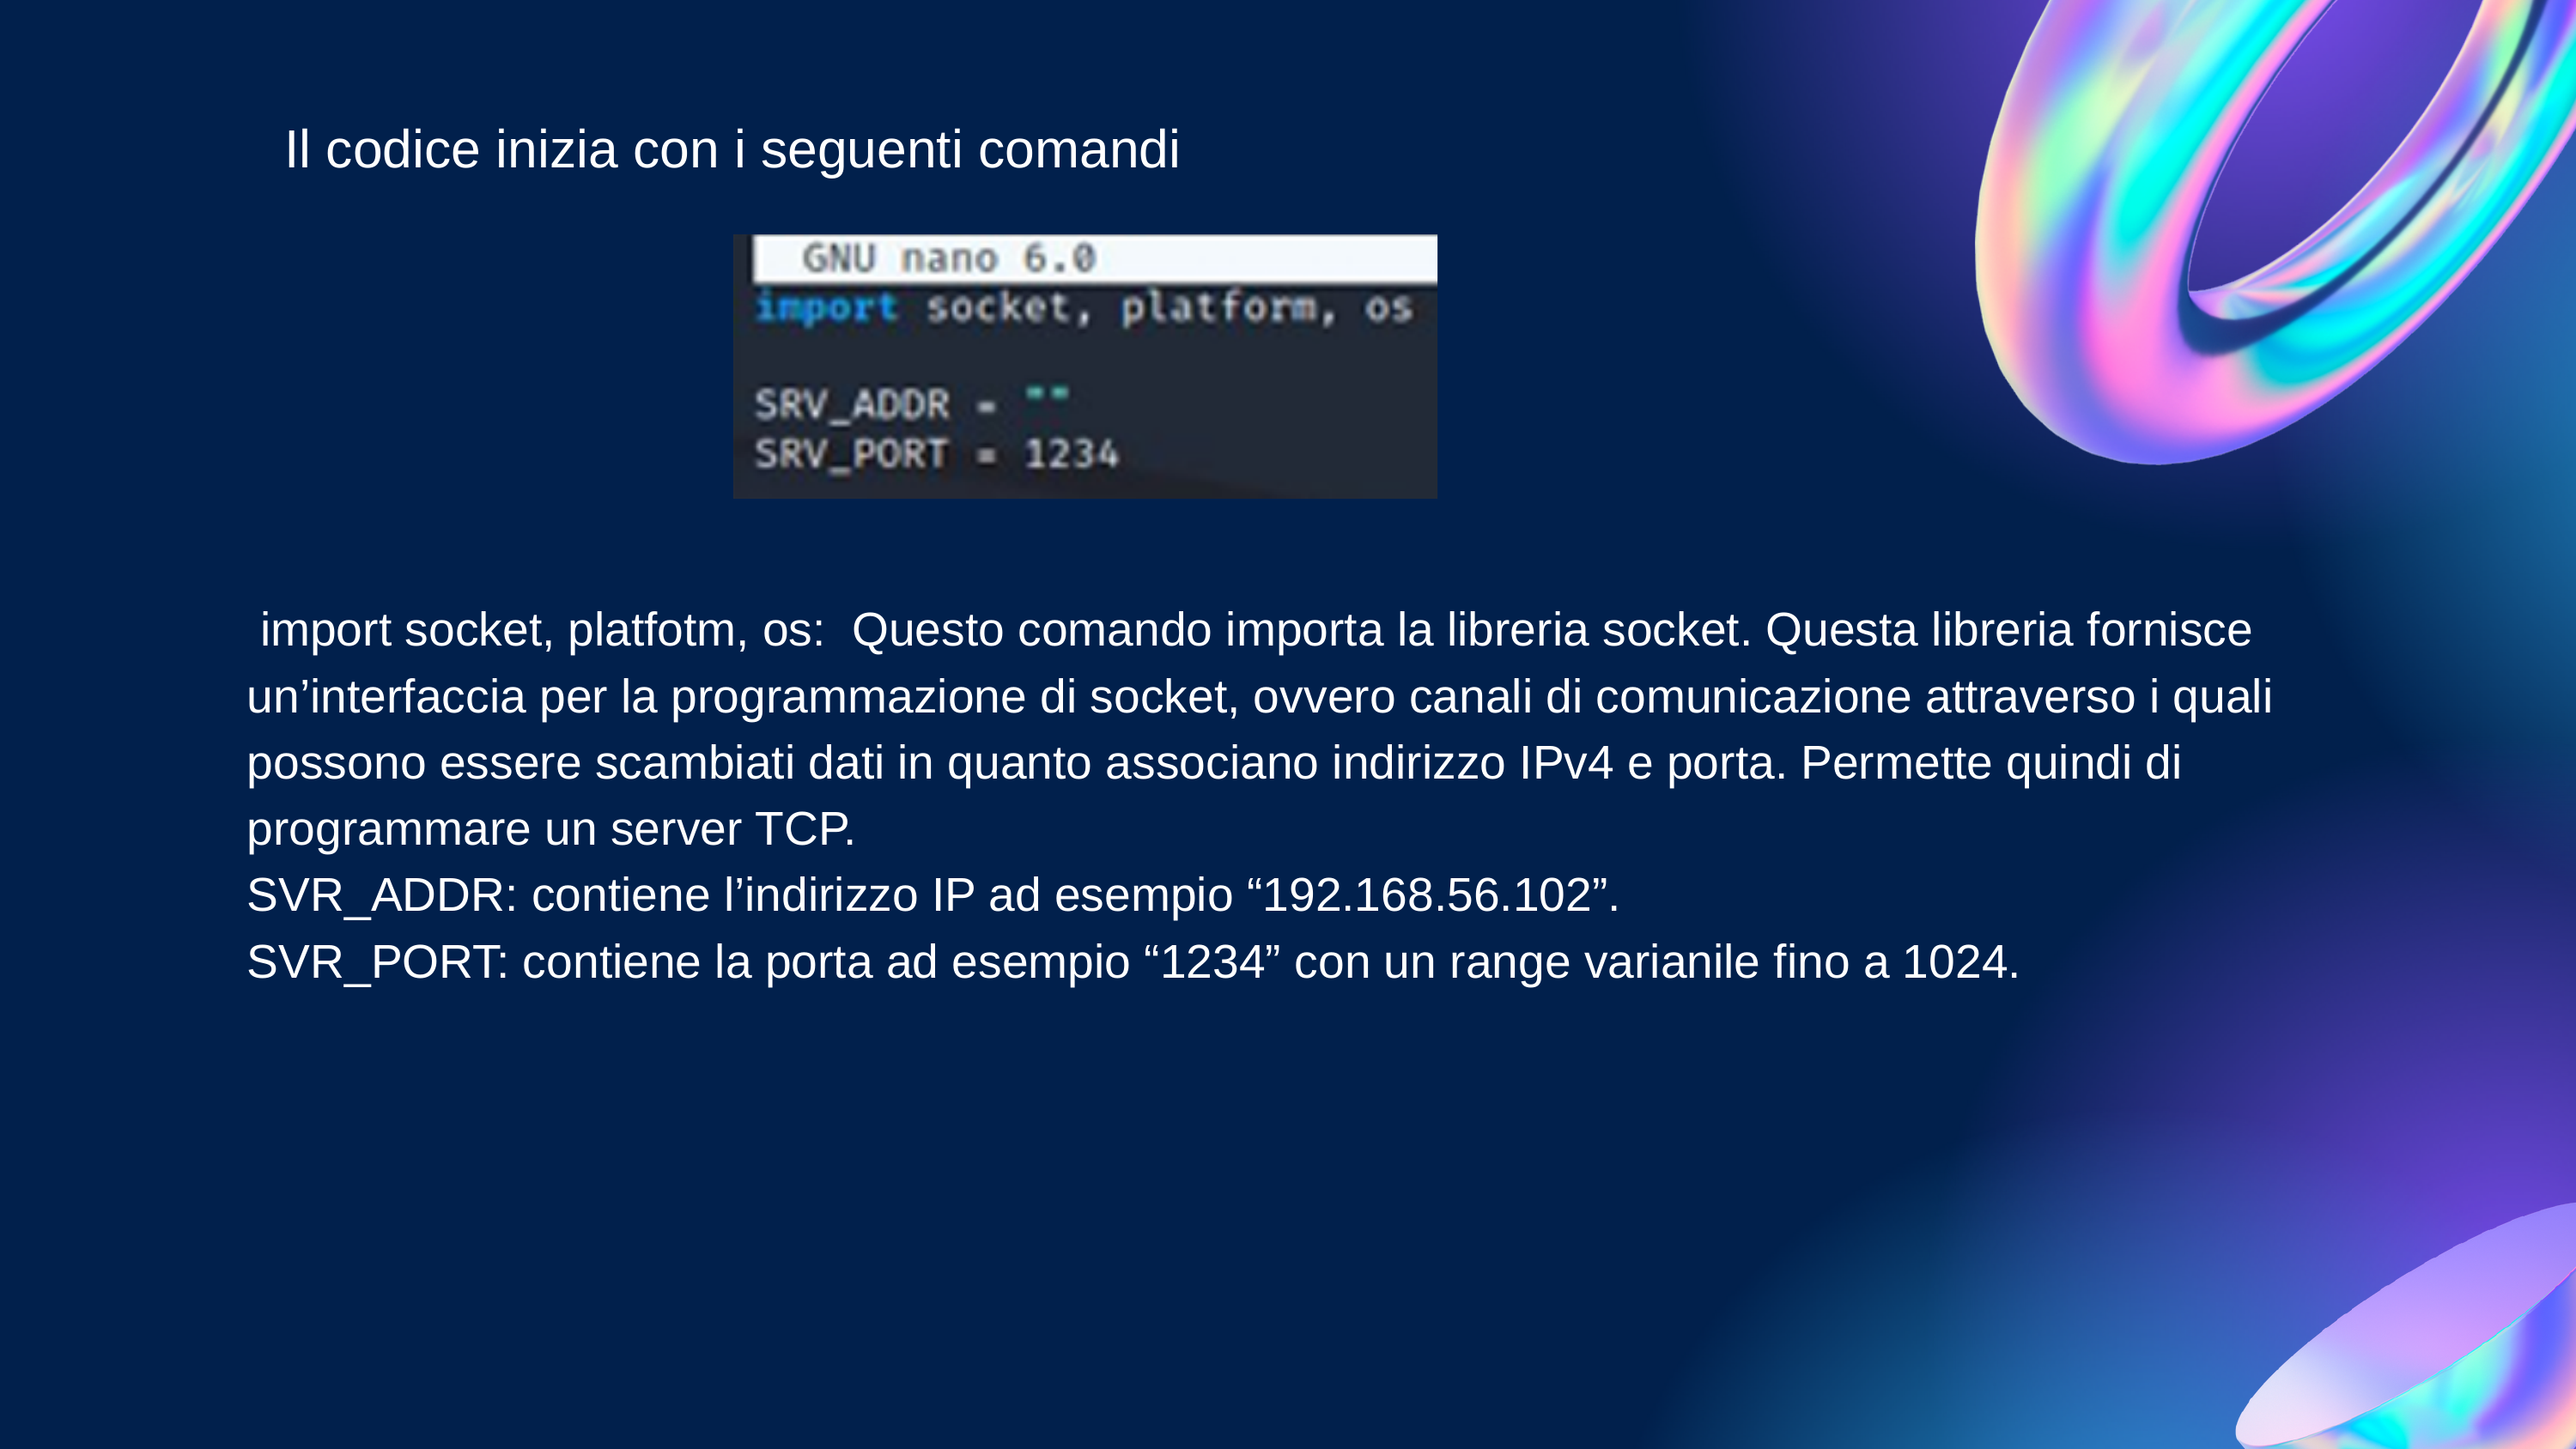

Il codice inizia con i seguenti comandi

 import socket, platfotm, os:  Questo comando importa la libreria socket. Questa libreria fornisce un’interfaccia per la programmazione di socket, ovvero canali di comunicazione attraverso i quali possono essere scambiati dati in quanto associano indirizzo IPv4 e porta. Permette quindi di programmare un server TCP.
SVR_ADDR: contiene l’indirizzo IP ad esempio “192.168.56.102”.
SVR_PORT: contiene la porta ad esempio “1234” con un range varianile fino a 1024.